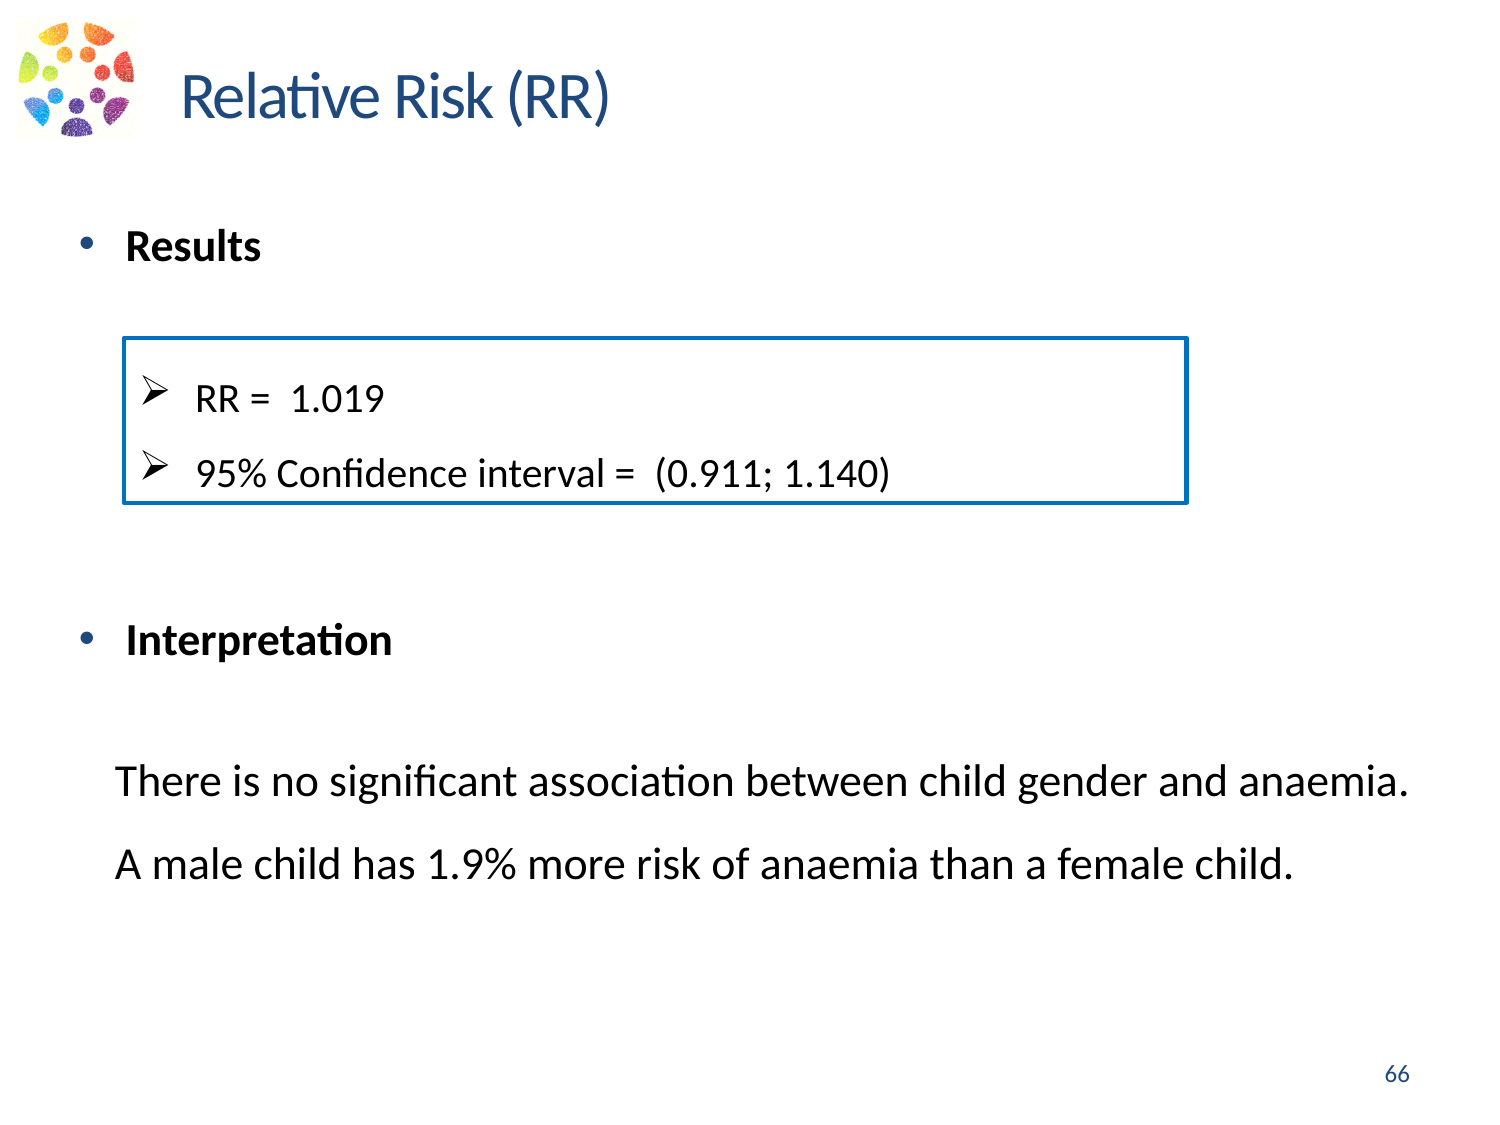

Relative Risk (RR)
Results
RR =  1.019
95% Confidence interval =  (0.911; 1.140)
Interpretation
There is no significant association between child gender and anaemia. A male child has 1.9% more risk of anaemia than a female child.

66